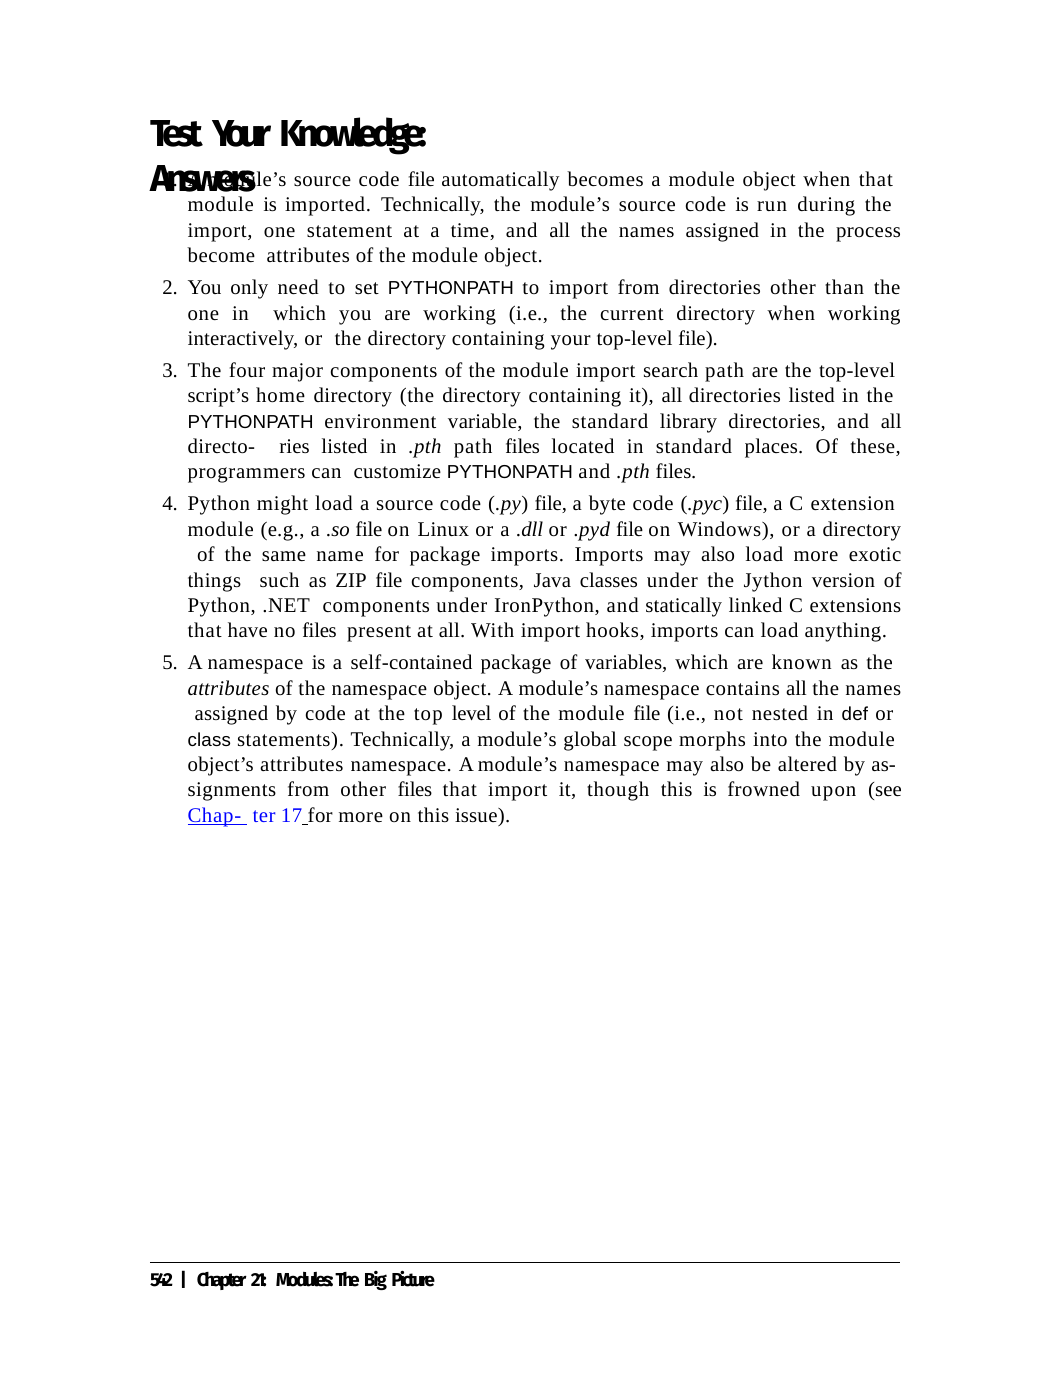

# Test Your Knowledge: Answers
A module’s source code file automatically becomes a module object when that  module is imported. Technically, the module’s source code is run during the  import, one statement at a time, and all the names assigned in the process become  attributes of the module object.
You only need to set PYTHONPATH to import from directories other than the one in  which you are working (i.e., the current directory when working interactively, or  the directory containing your top-level file).
The four major components of the module import search path are the top-level  script’s home directory (the directory containing it), all directories listed in the  PYTHONPATH environment variable, the standard library directories, and all directo-  ries listed in .pth path files located in standard places. Of these, programmers can  customize PYTHONPATH and .pth files.
Python might load a source code (.py) file, a byte code (.pyc) file, a C extension  module (e.g., a .so file on Linux or a .dll or .pyd file on Windows), or a directory  of the same name for package imports. Imports may also load more exotic things  such as ZIP file components, Java classes under the Jython version of Python, .NET  components under IronPython, and statically linked C extensions that have no files  present at all. With import hooks, imports can load anything.
A namespace is a self-contained package of variables, which are known as the  attributes of the namespace object. A module’s namespace contains all the names  assigned by code at the top level of the module file (i.e., not nested in def or  class statements). Technically, a module’s global scope morphs into the module  object’s attributes namespace. A module’s namespace may also be altered by as-  signments from other files that import it, though this is frowned upon (see Chap-  ter 17 for more on this issue).

542  |  Chapter 21:  Modules: The Big Picture